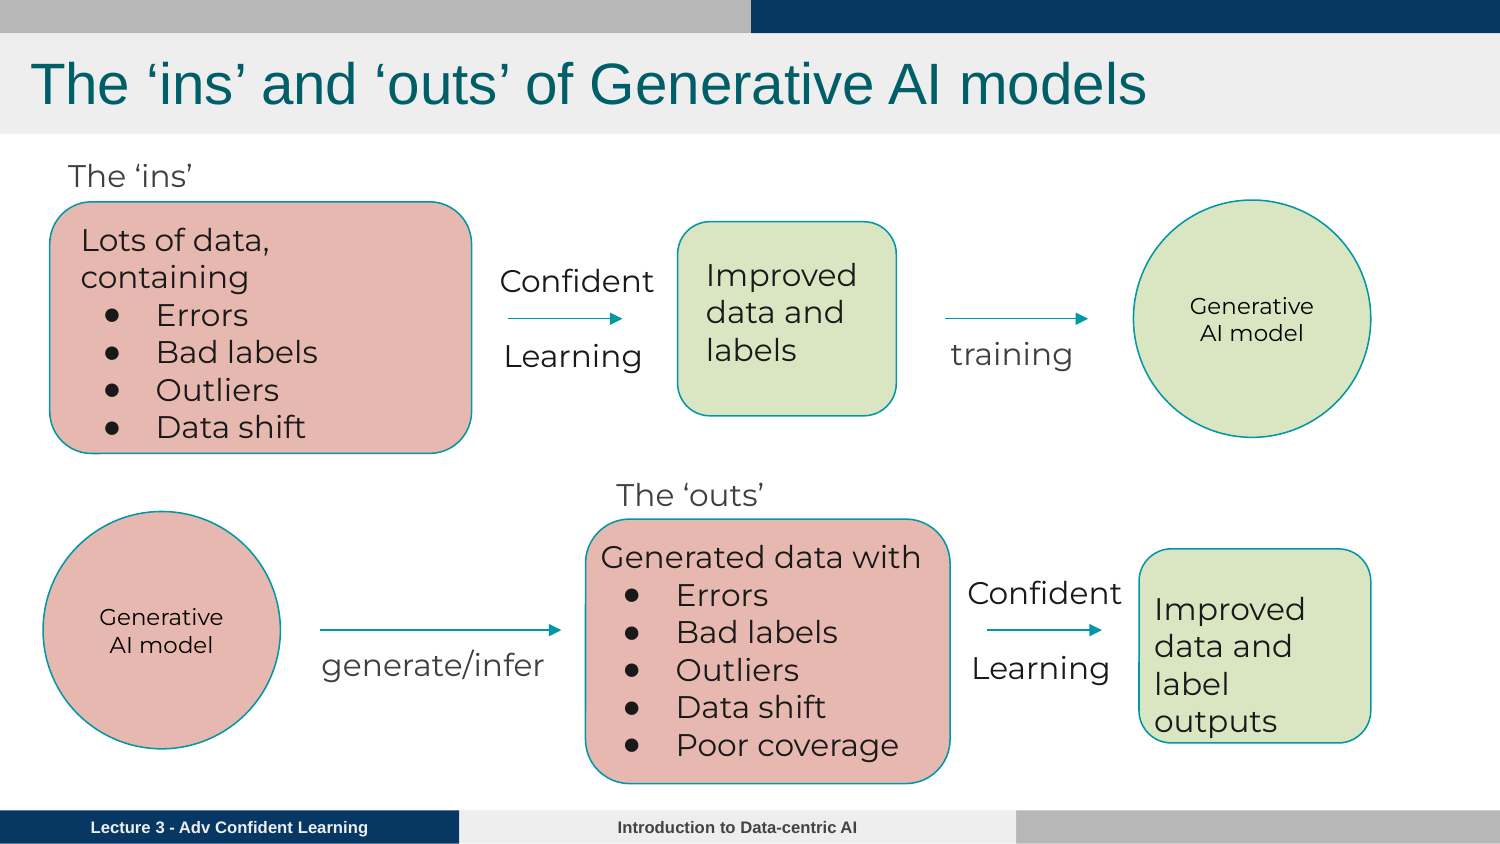

The ‘ins’ and ‘outs’ of Generative AI models
The ‘ins’
Generative AI model

Lots of data, containing
Errors
Bad labels
Outliers
Data shift

Improved
data and
labels
 Confident

Learning
training
The ‘outs’
Generative AI model

Generated data with
Errors
Bad labels
Outliers
Data shift
Poor coverage

 Confident

Learning
Improved
data and
label outputs
 generate/infer